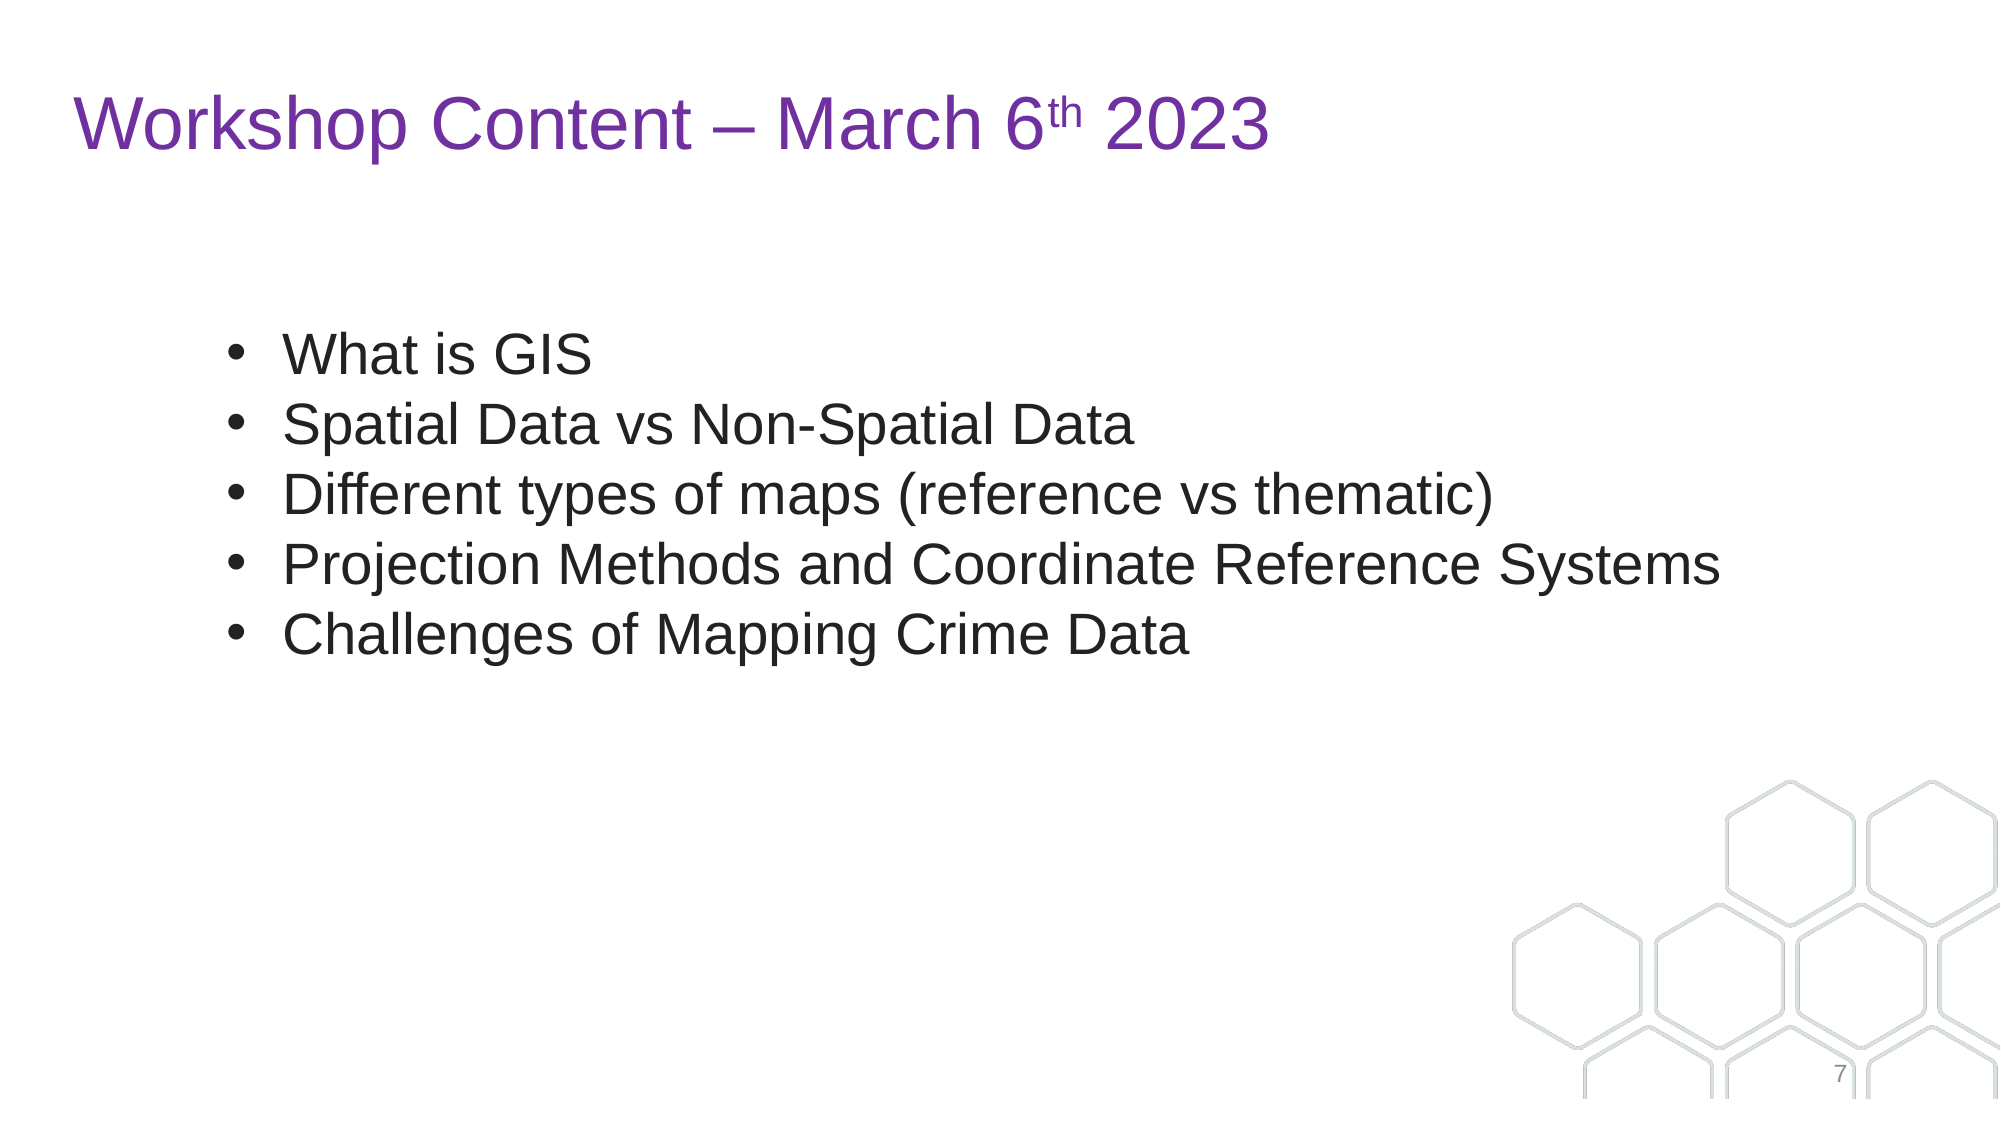

# Workshop Content – March 6th 2023
What is GIS
Spatial Data vs Non-Spatial Data
Different types of maps (reference vs thematic)
Projection Methods and Coordinate Reference Systems
Challenges of Mapping Crime Data

7